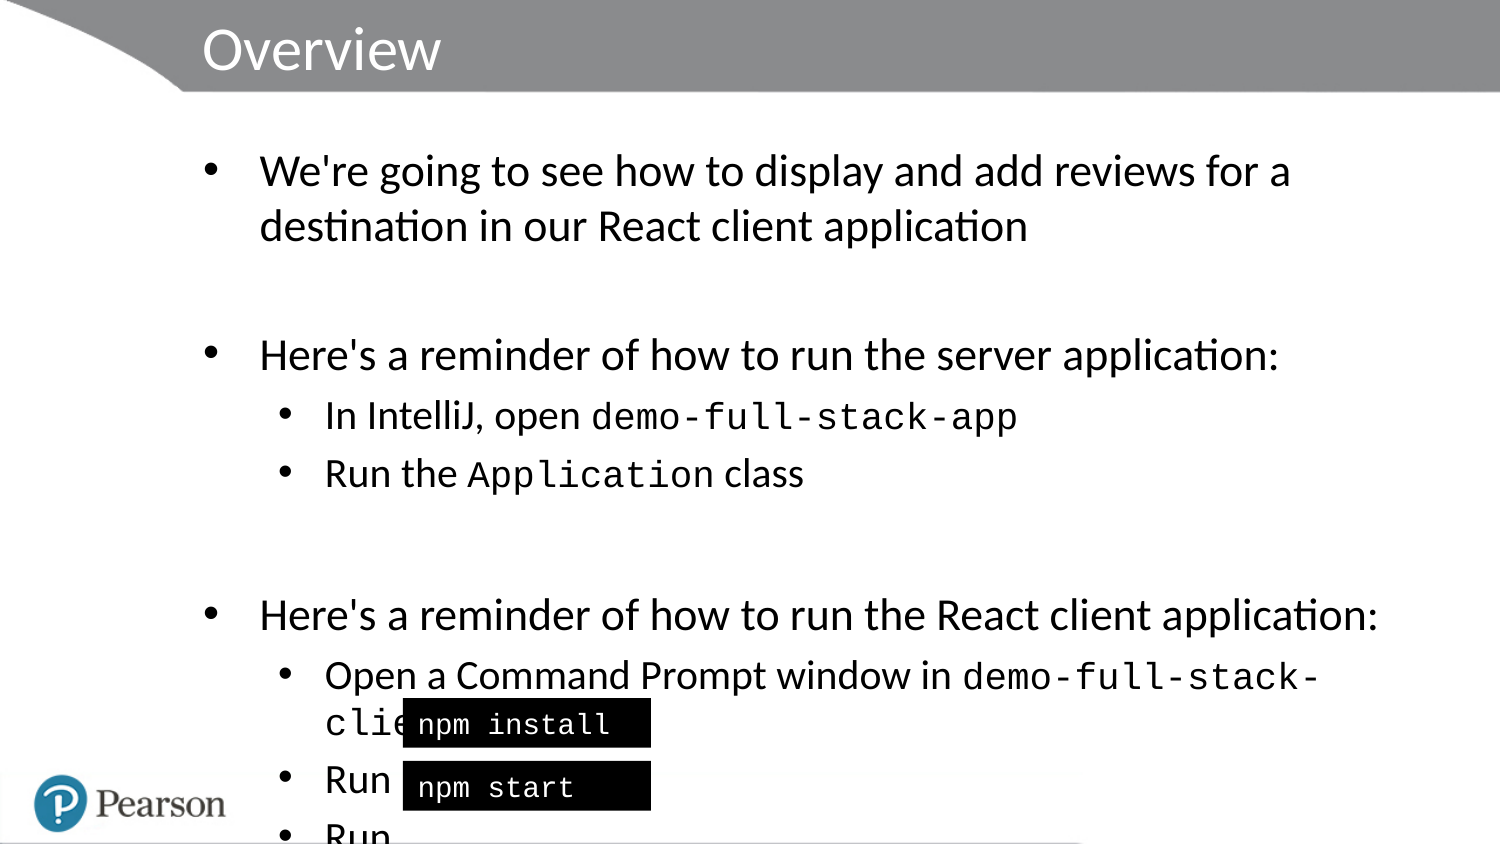

# Overview
We're going to see how to display and add reviews for a destination in our React client application

Here's a reminder of how to run the server application:
In IntelliJ, open demo-full-stack-app
Run the Application class

Here's a reminder of how to run the React client application:
Open a Command Prompt window in demo-full-stack-client
Run
Run
npm install
npm start